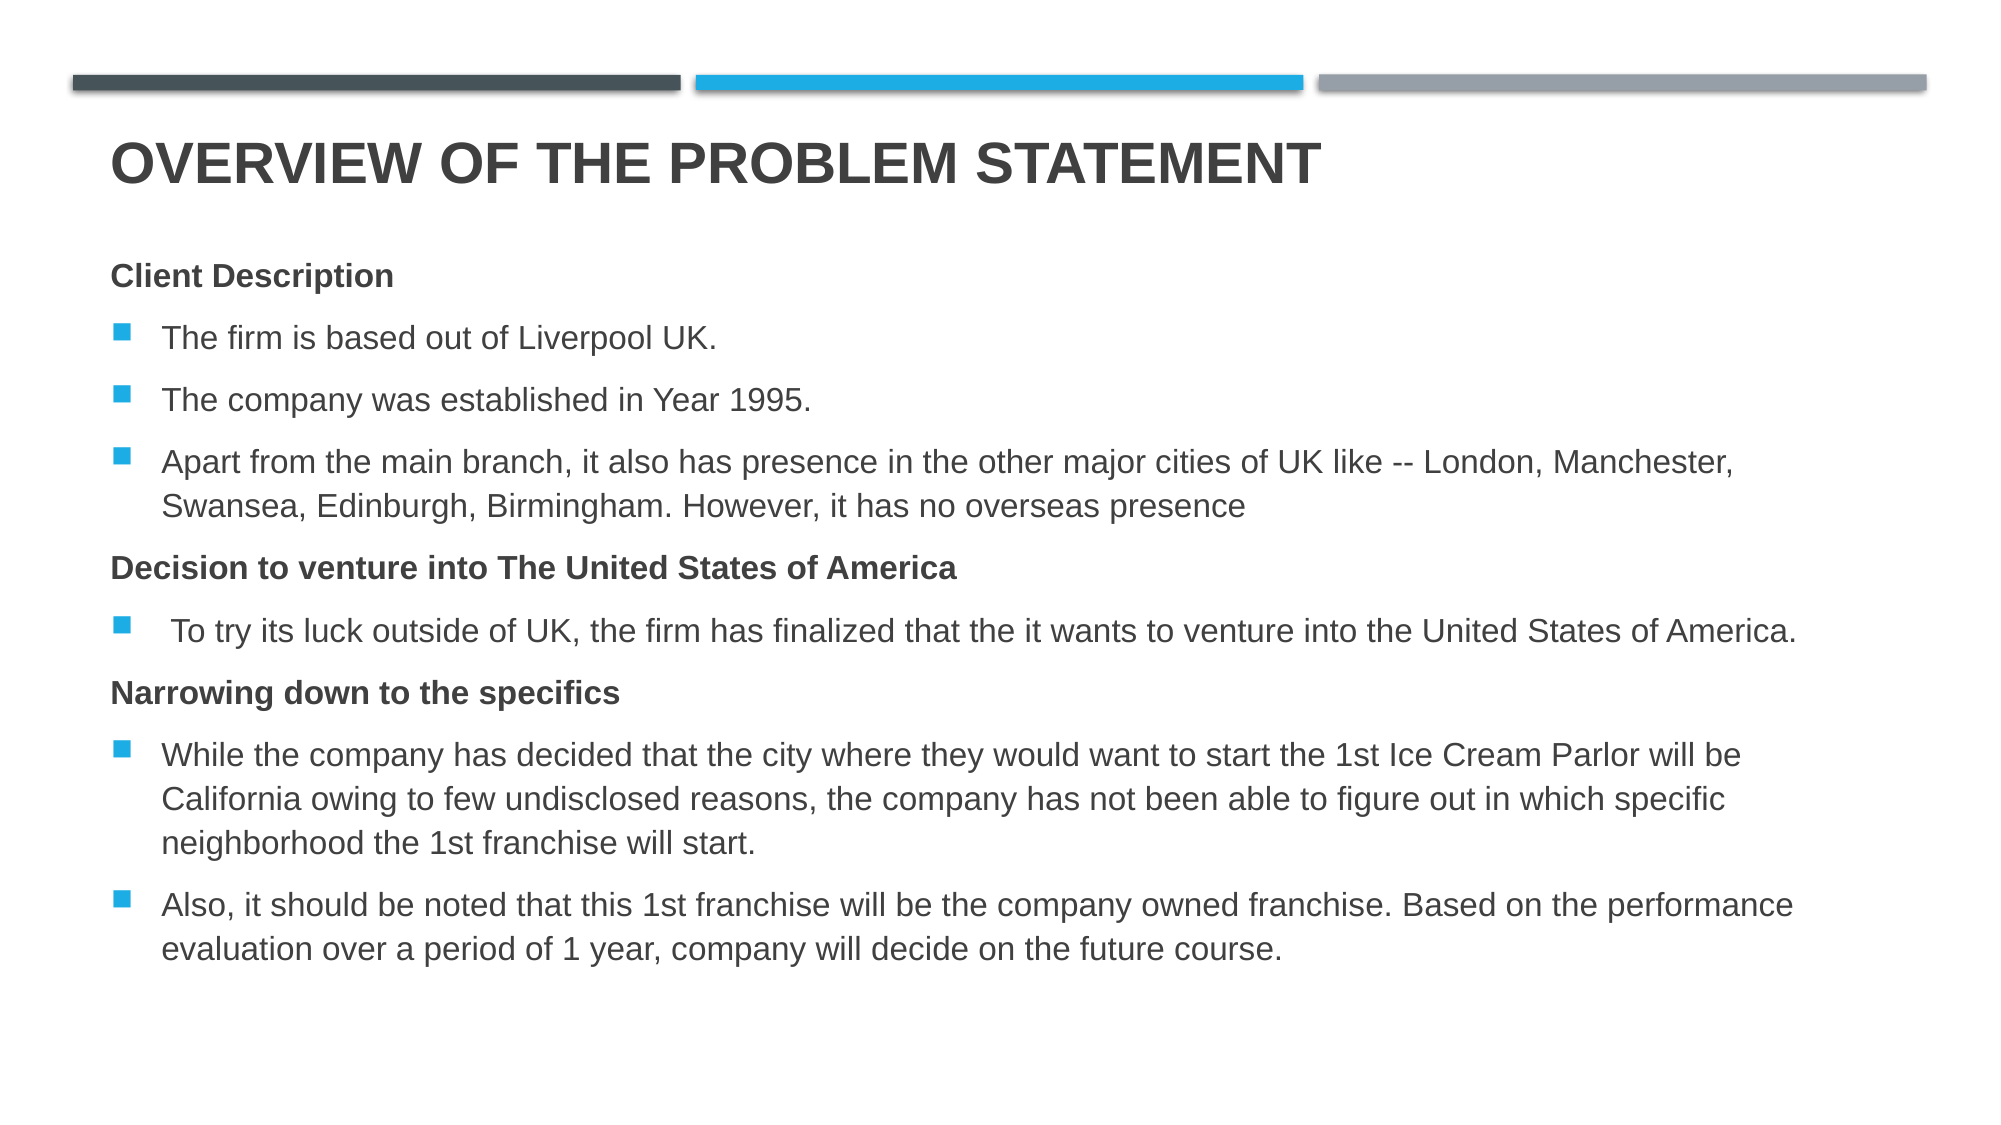

# Overview of the problem statement
Client Description
The firm is based out of Liverpool UK.
The company was established in Year 1995.
Apart from the main branch, it also has presence in the other major cities of UK like -- London, Manchester, Swansea, Edinburgh, Birmingham. However, it has no overseas presence
Decision to venture into The United States of America
 To try its luck outside of UK, the firm has finalized that the it wants to venture into the United States of America.
Narrowing down to the specifics
While the company has decided that the city where they would want to start the 1st Ice Cream Parlor will be California owing to few undisclosed reasons, the company has not been able to figure out in which specific neighborhood the 1st franchise will start.
Also, it should be noted that this 1st franchise will be the company owned franchise. Based on the performance evaluation over a period of 1 year, company will decide on the future course.